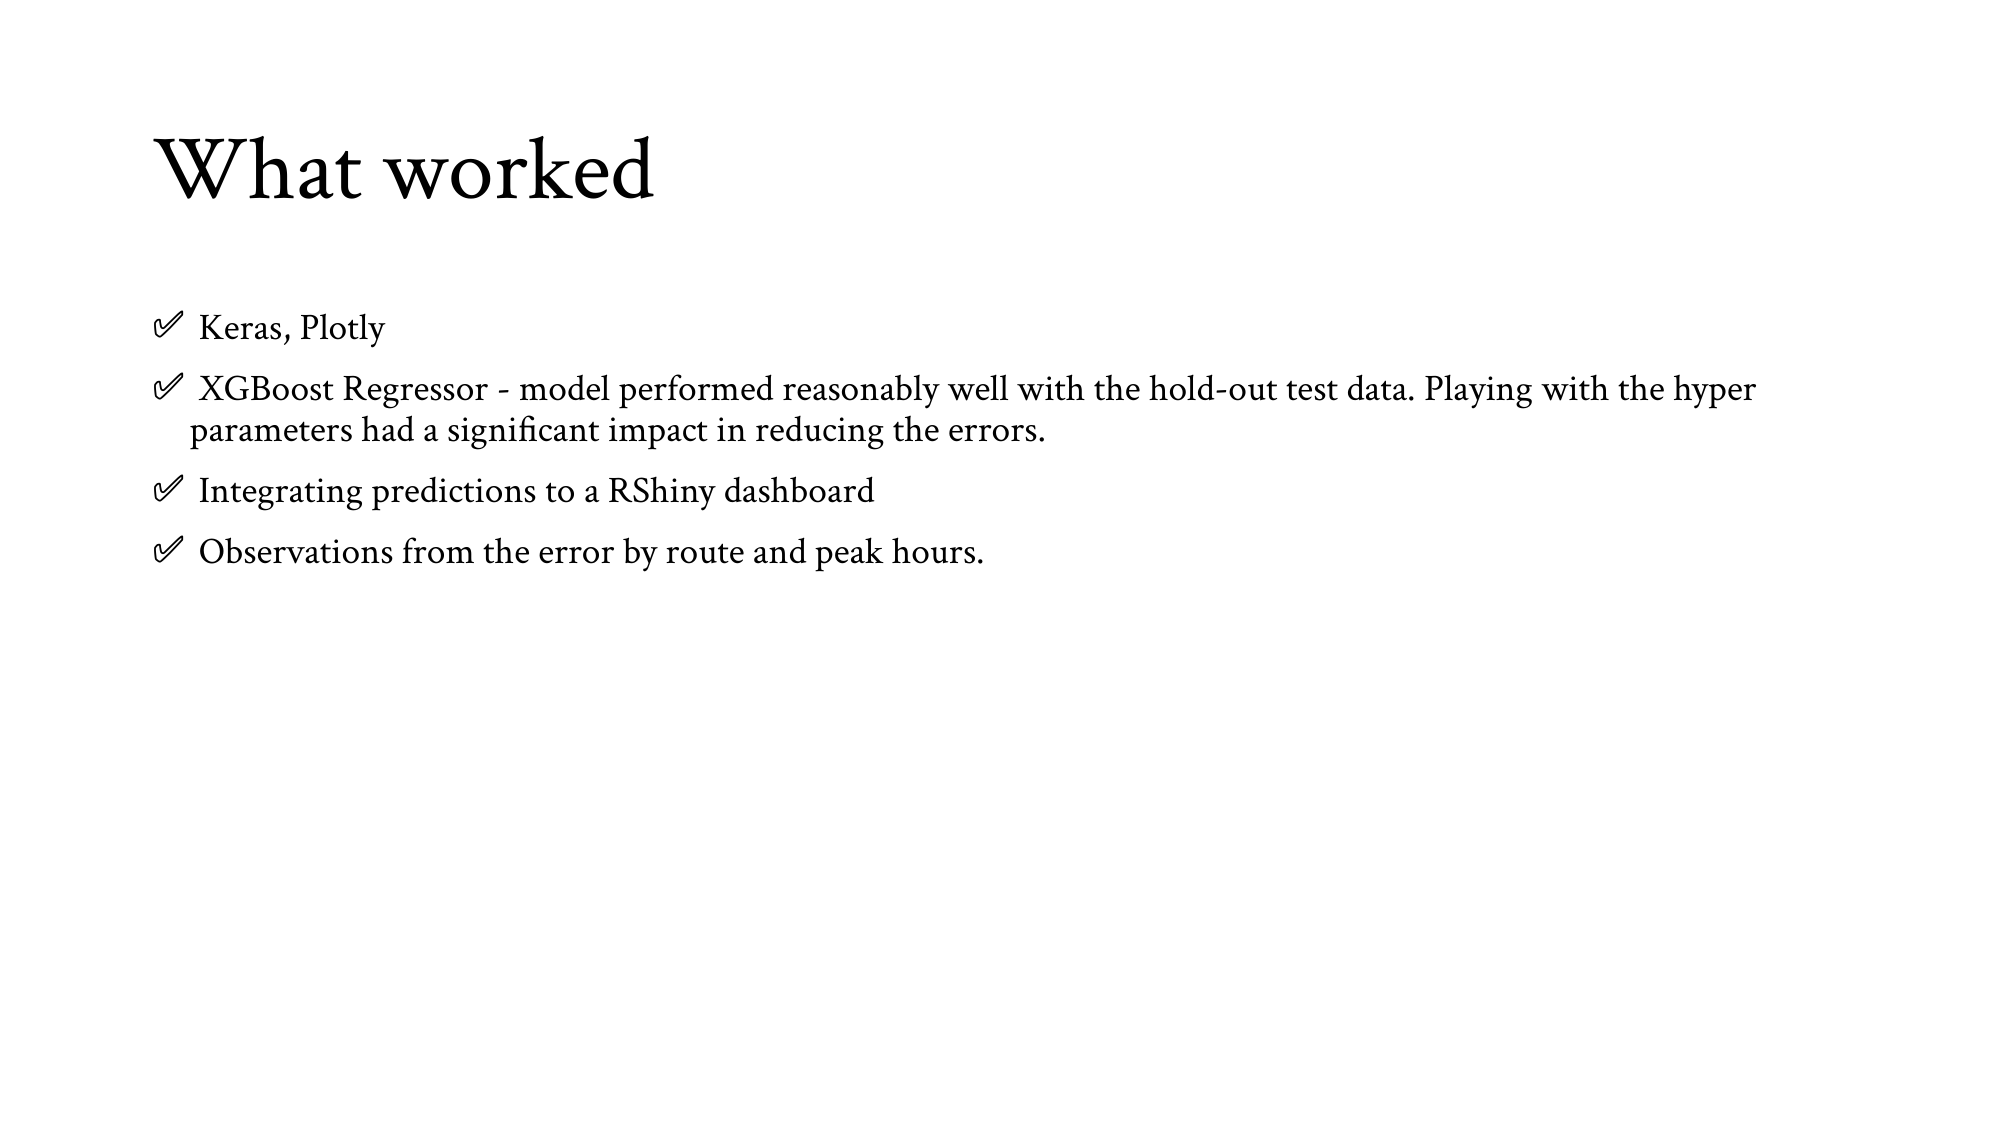

# What worked
 Keras, Plotly
 XGBoost Regressor - model performed reasonably well with the hold-out test data. Playing with the hyper parameters had a significant impact in reducing the errors.
 Integrating predictions to a RShiny dashboard
 Observations from the error by route and peak hours.